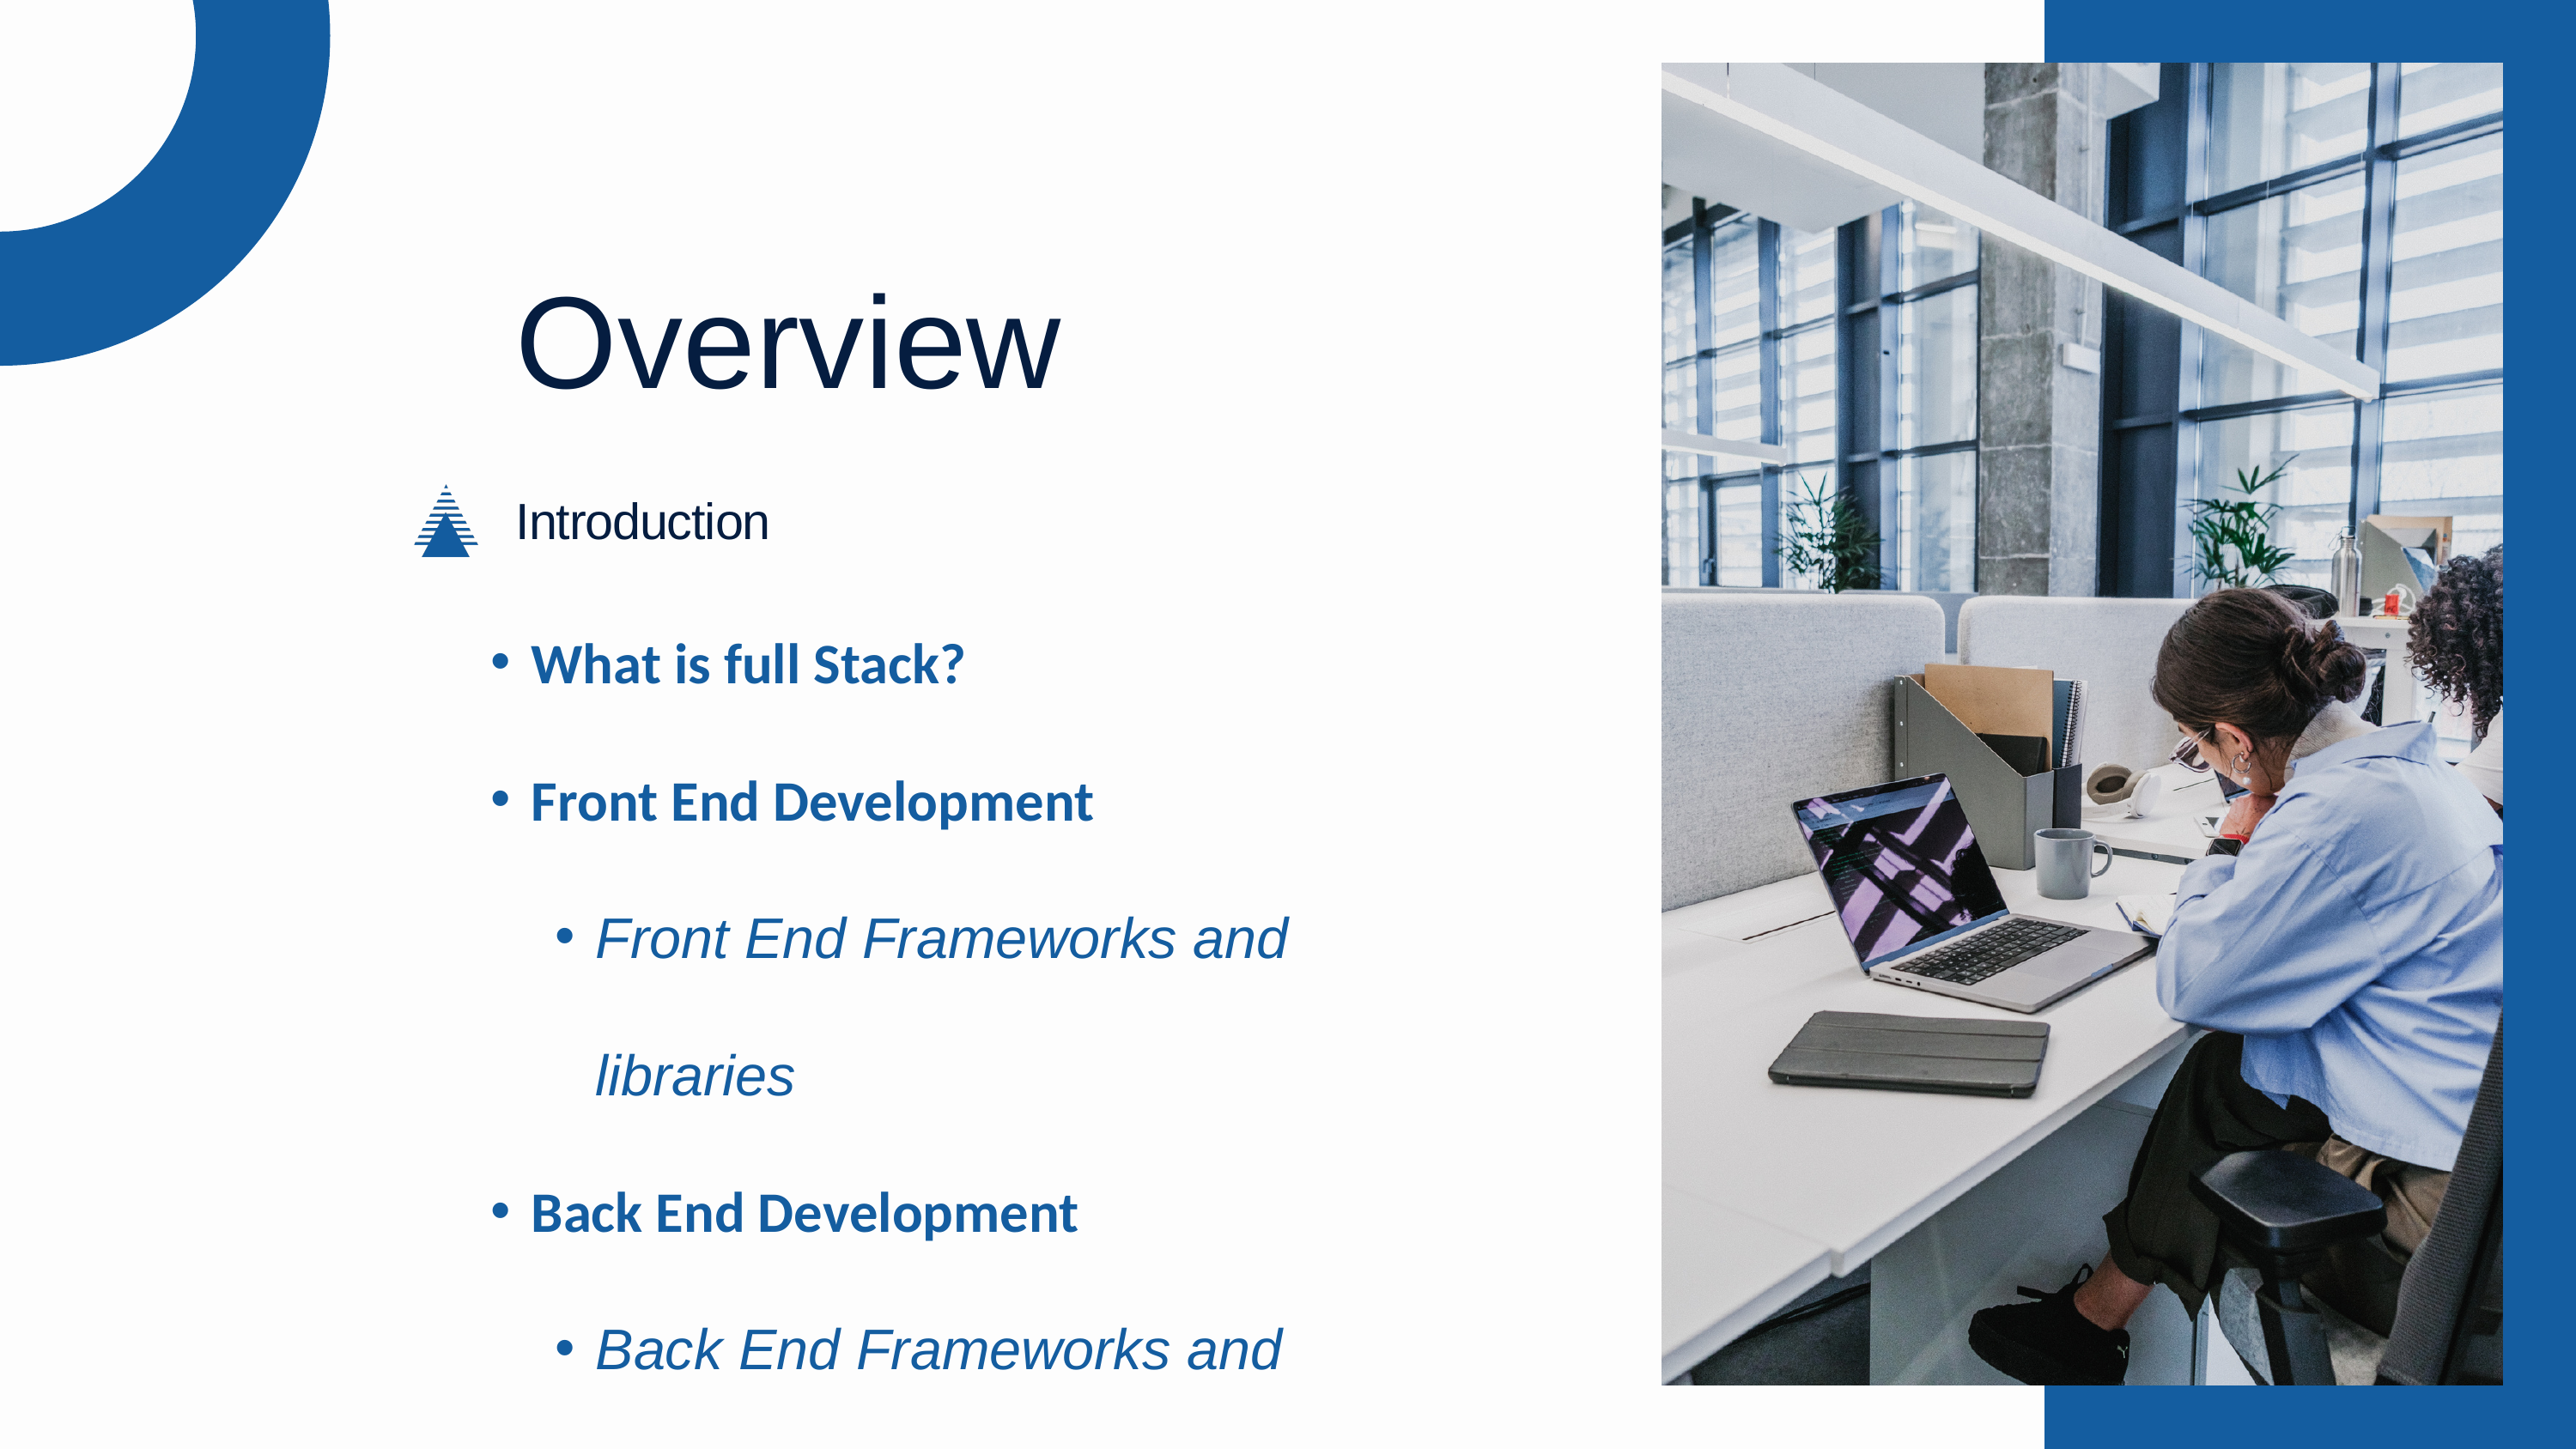

Overview
Introduction

What is full Stack?
Front End Development
Front End Frameworks and libraries
Back End Development
Back End Frameworks and libraries
Database Management Systems